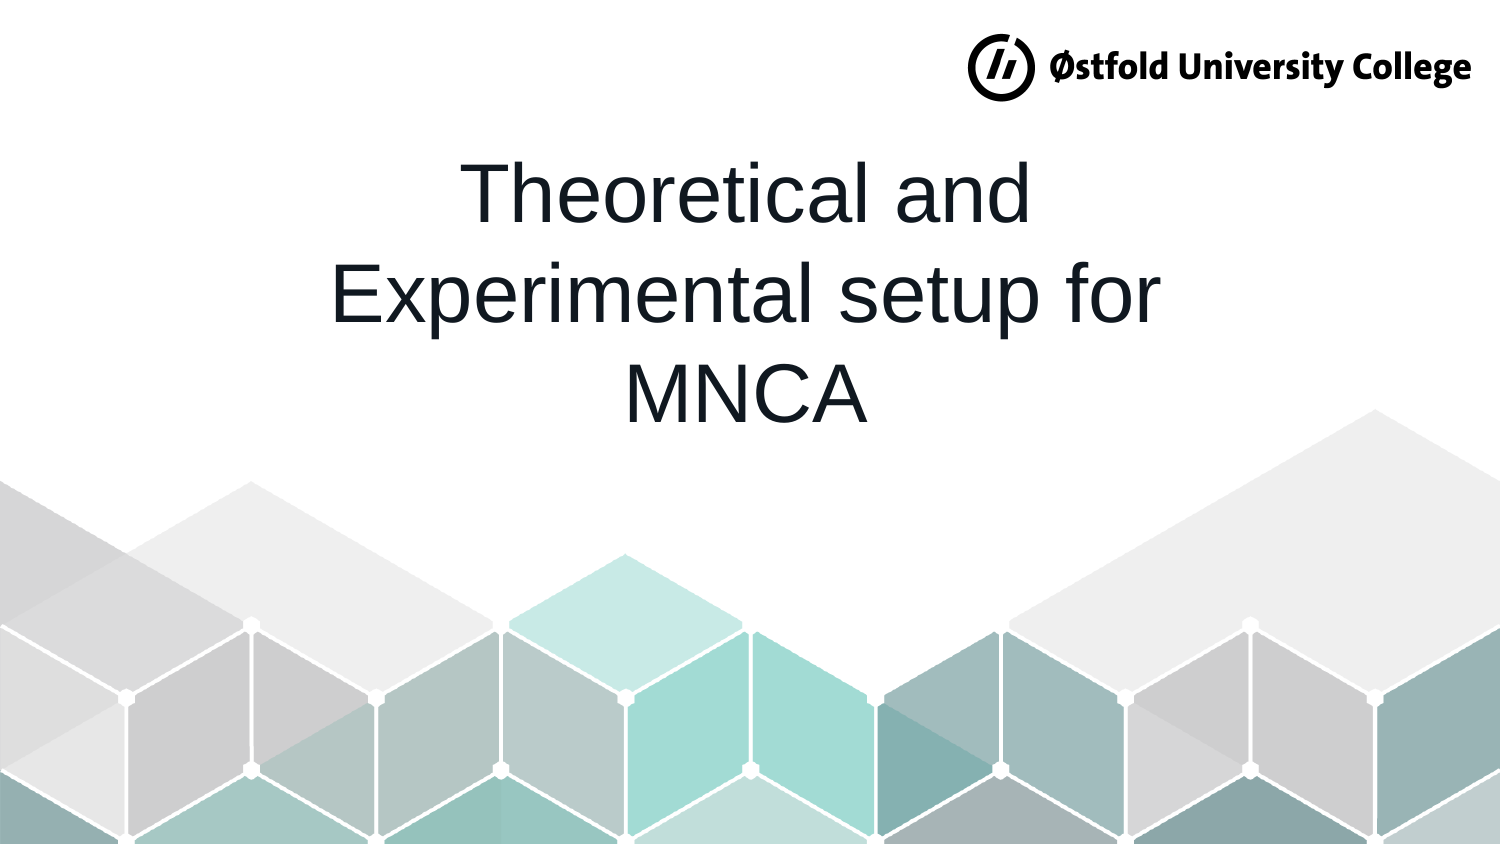

# Theoretical and Experimental setup for MNCA